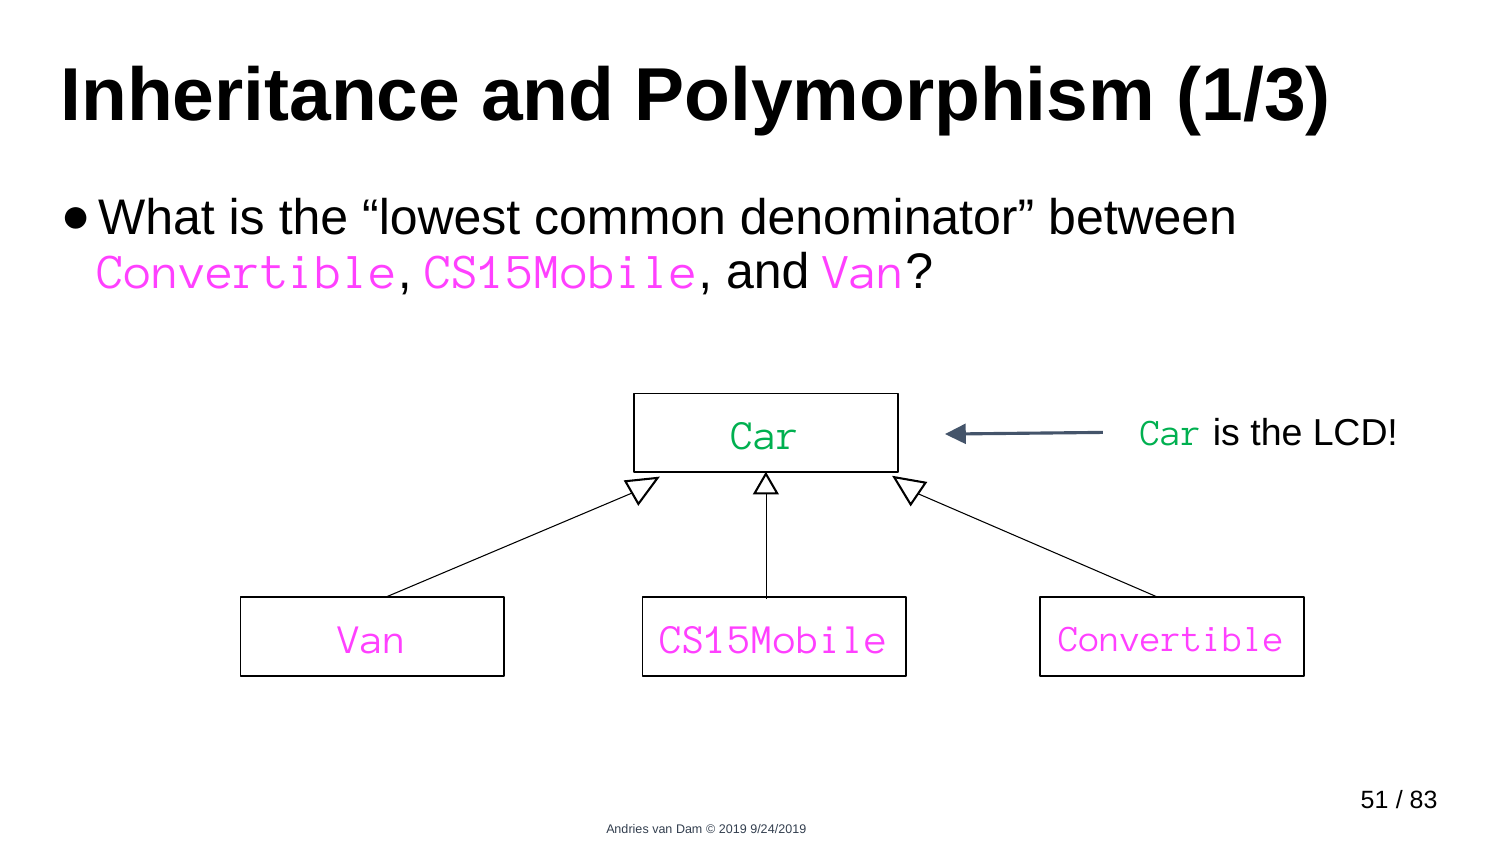

# Inheritance and Polymorphism (1/3)
What is the “lowest common denominator” between Convertible, CS15Mobile, and Van?
Car is the LCD!
Car
Van
CS15Mobile
Convertible